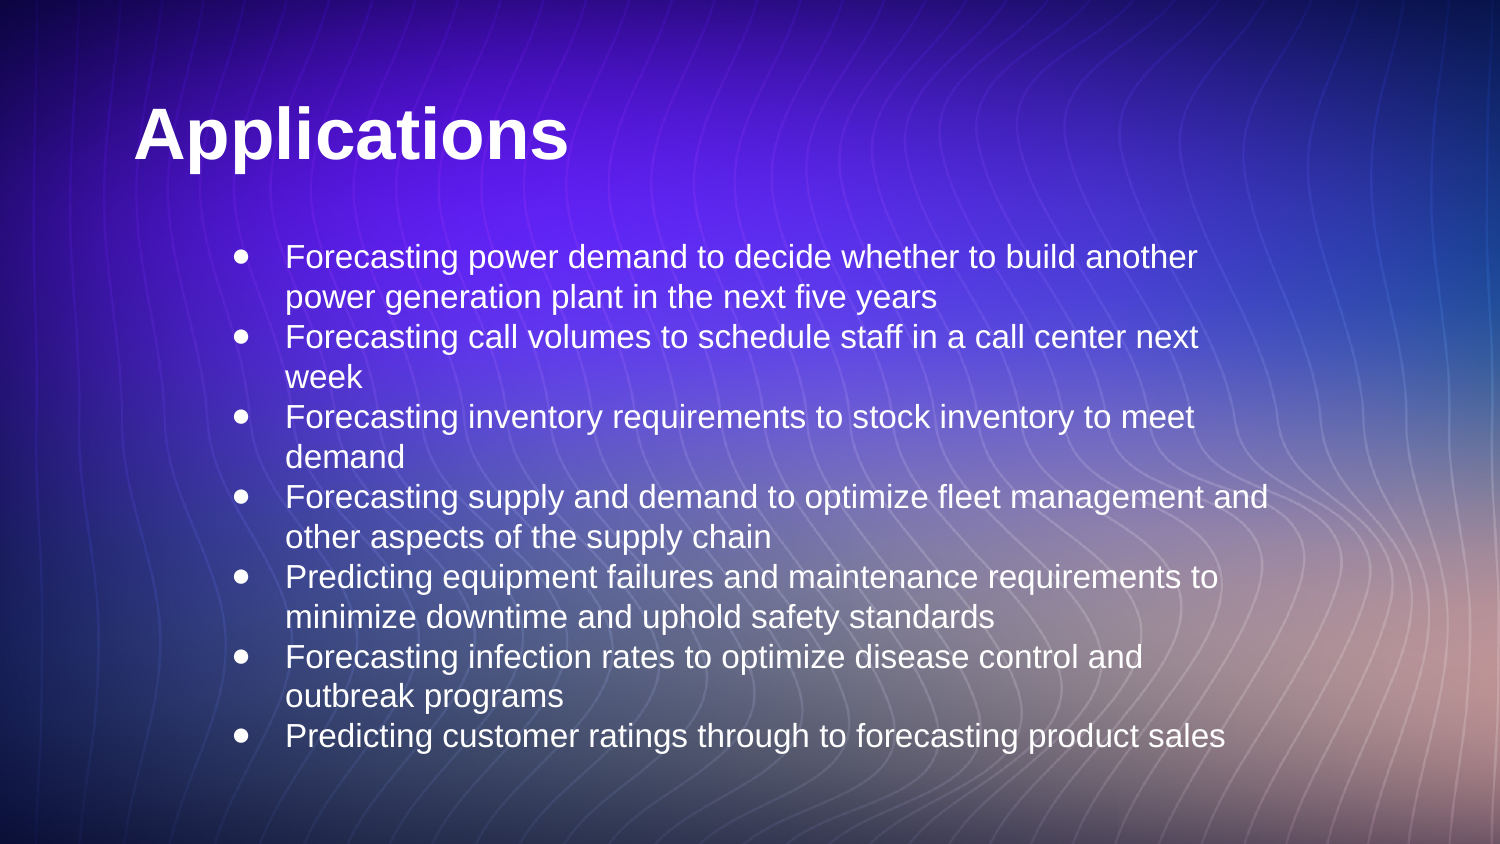

# Applications
Forecasting power demand to decide whether to build another power generation plant in the next five years
Forecasting call volumes to schedule staff in a call center next week
Forecasting inventory requirements to stock inventory to meet demand
Forecasting supply and demand to optimize fleet management and other aspects of the supply chain
Predicting equipment failures and maintenance requirements to minimize downtime and uphold safety standards
Forecasting infection rates to optimize disease control and outbreak programs
Predicting customer ratings through to forecasting product sales